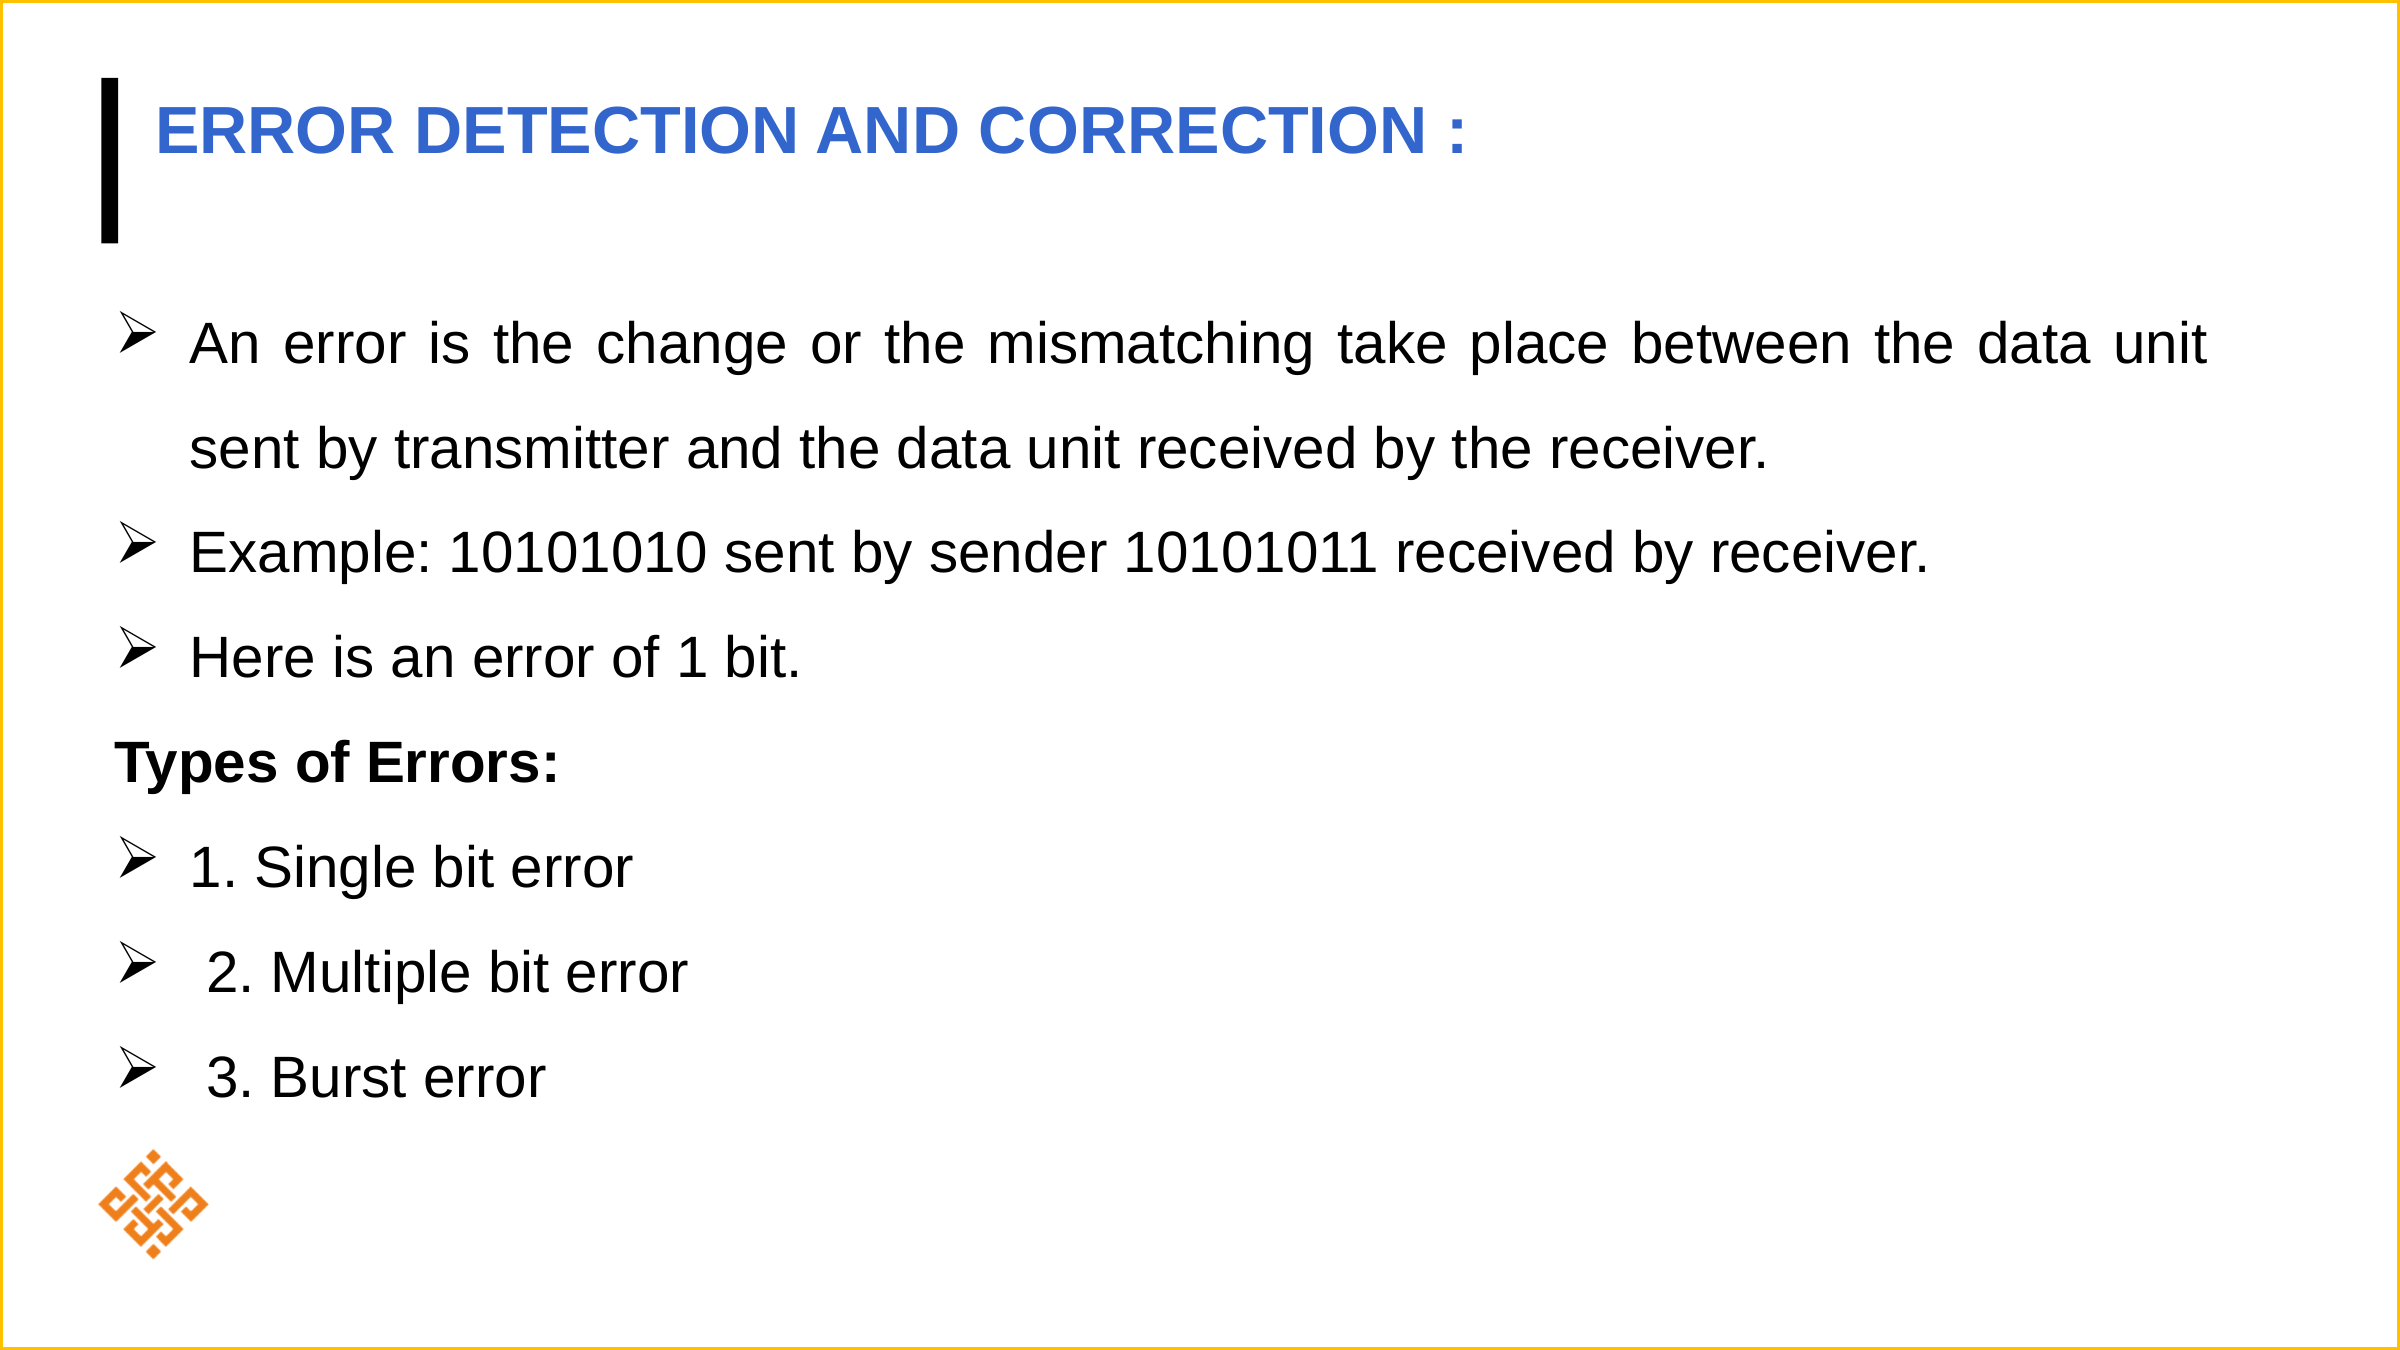

# Error Detection and Correction :
An error is the change or the mismatching take place between the data unit sent by transmitter and the data unit received by the receiver.
Example: 10101010 sent by sender 10101011 received by receiver.
Here is an error of 1 bit.
Types of Errors:
1. Single bit error
 2. Multiple bit error
 3. Burst error